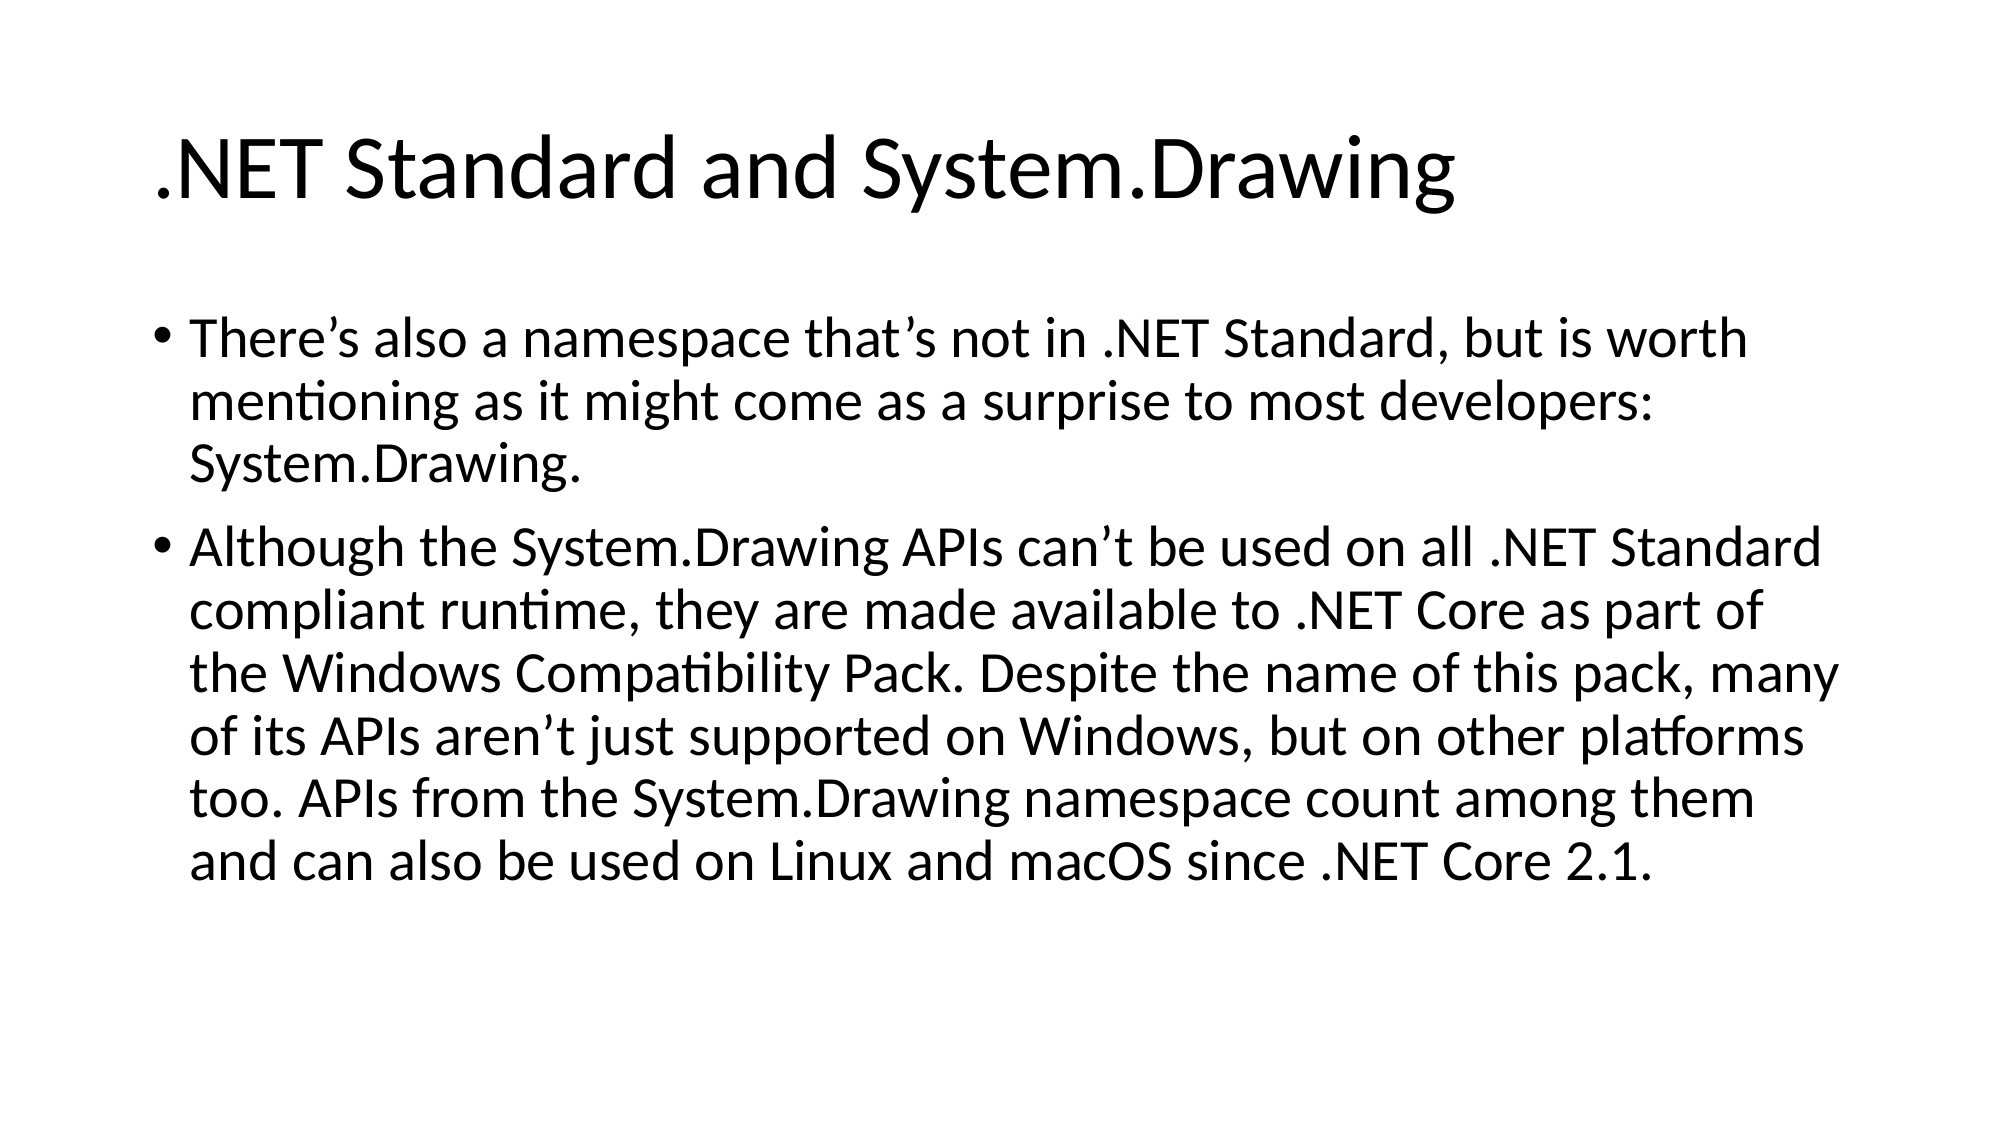

# .NET Standard and System.Drawing
There’s also a namespace that’s not in .NET Standard, but is worth mentioning as it might come as a surprise to most developers: System.Drawing.
Although the System.Drawing APIs can’t be used on all .NET Standard compliant runtime, they are made available to .NET Core as part of the Windows Compatibility Pack. Despite the name of this pack, many of its APIs aren’t just supported on Windows, but on other platforms too. APIs from the System.Drawing namespace count among them and can also be used on Linux and macOS since .NET Core 2.1.